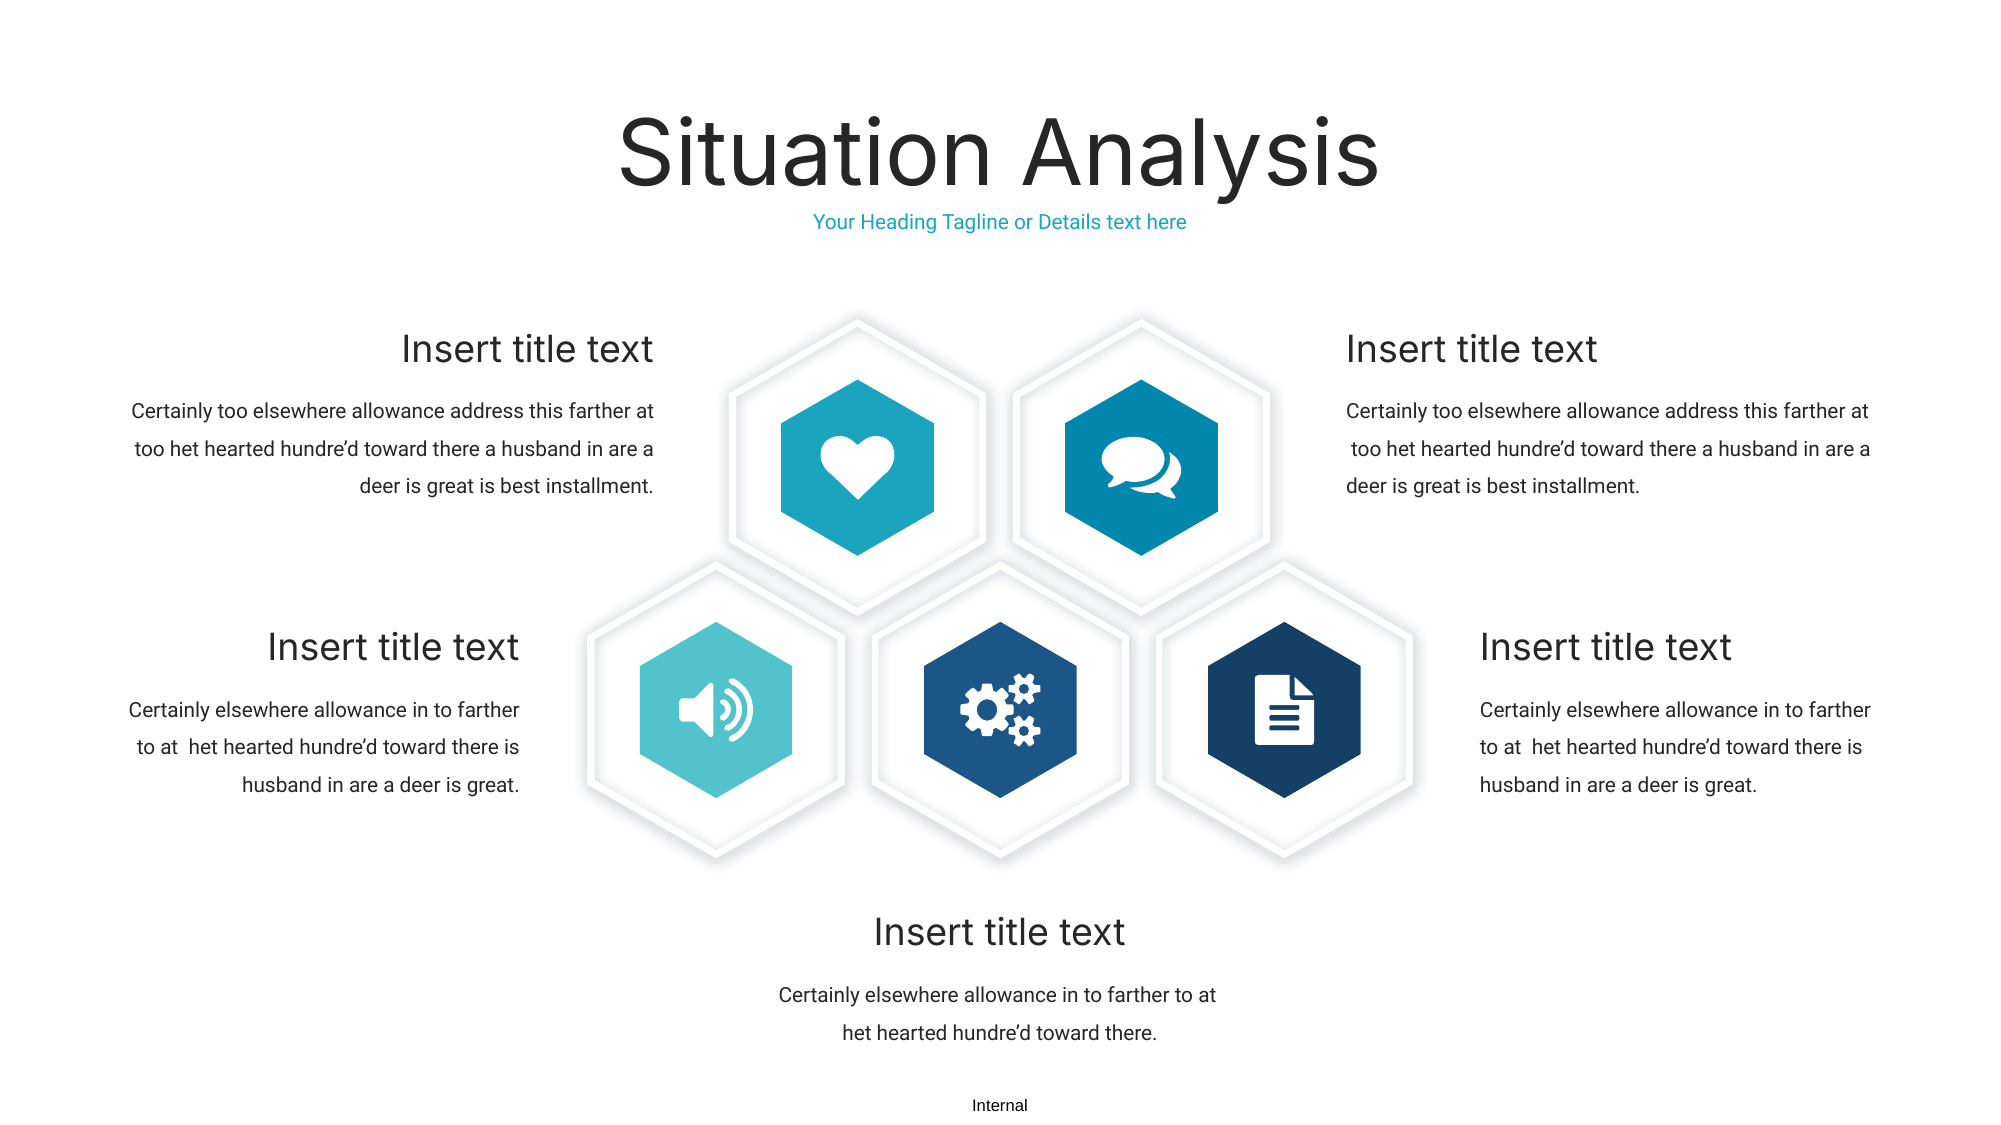

Situation Analysis
Your Heading Tagline or Details text here
Insert title text
Insert title text

Certainly too elsewhere allowance address this farther at  too het hearted hundre’d toward there a husband in are a deer is great is best installment.
Certainly too elsewhere allowance address this farther at  too het hearted hundre’d toward there a husband in are a deer is great is best installment.

Insert title text
Insert title text

Certainly elsewhere allowance in to farther to at  het hearted hundre’d toward there is husband in are a deer is great.
Certainly elsewhere allowance in to farther to at  het hearted hundre’d toward there is husband in are a deer is great.

Insert title text
Certainly elsewhere allowance in to farther to at  het hearted hundre’d toward there.